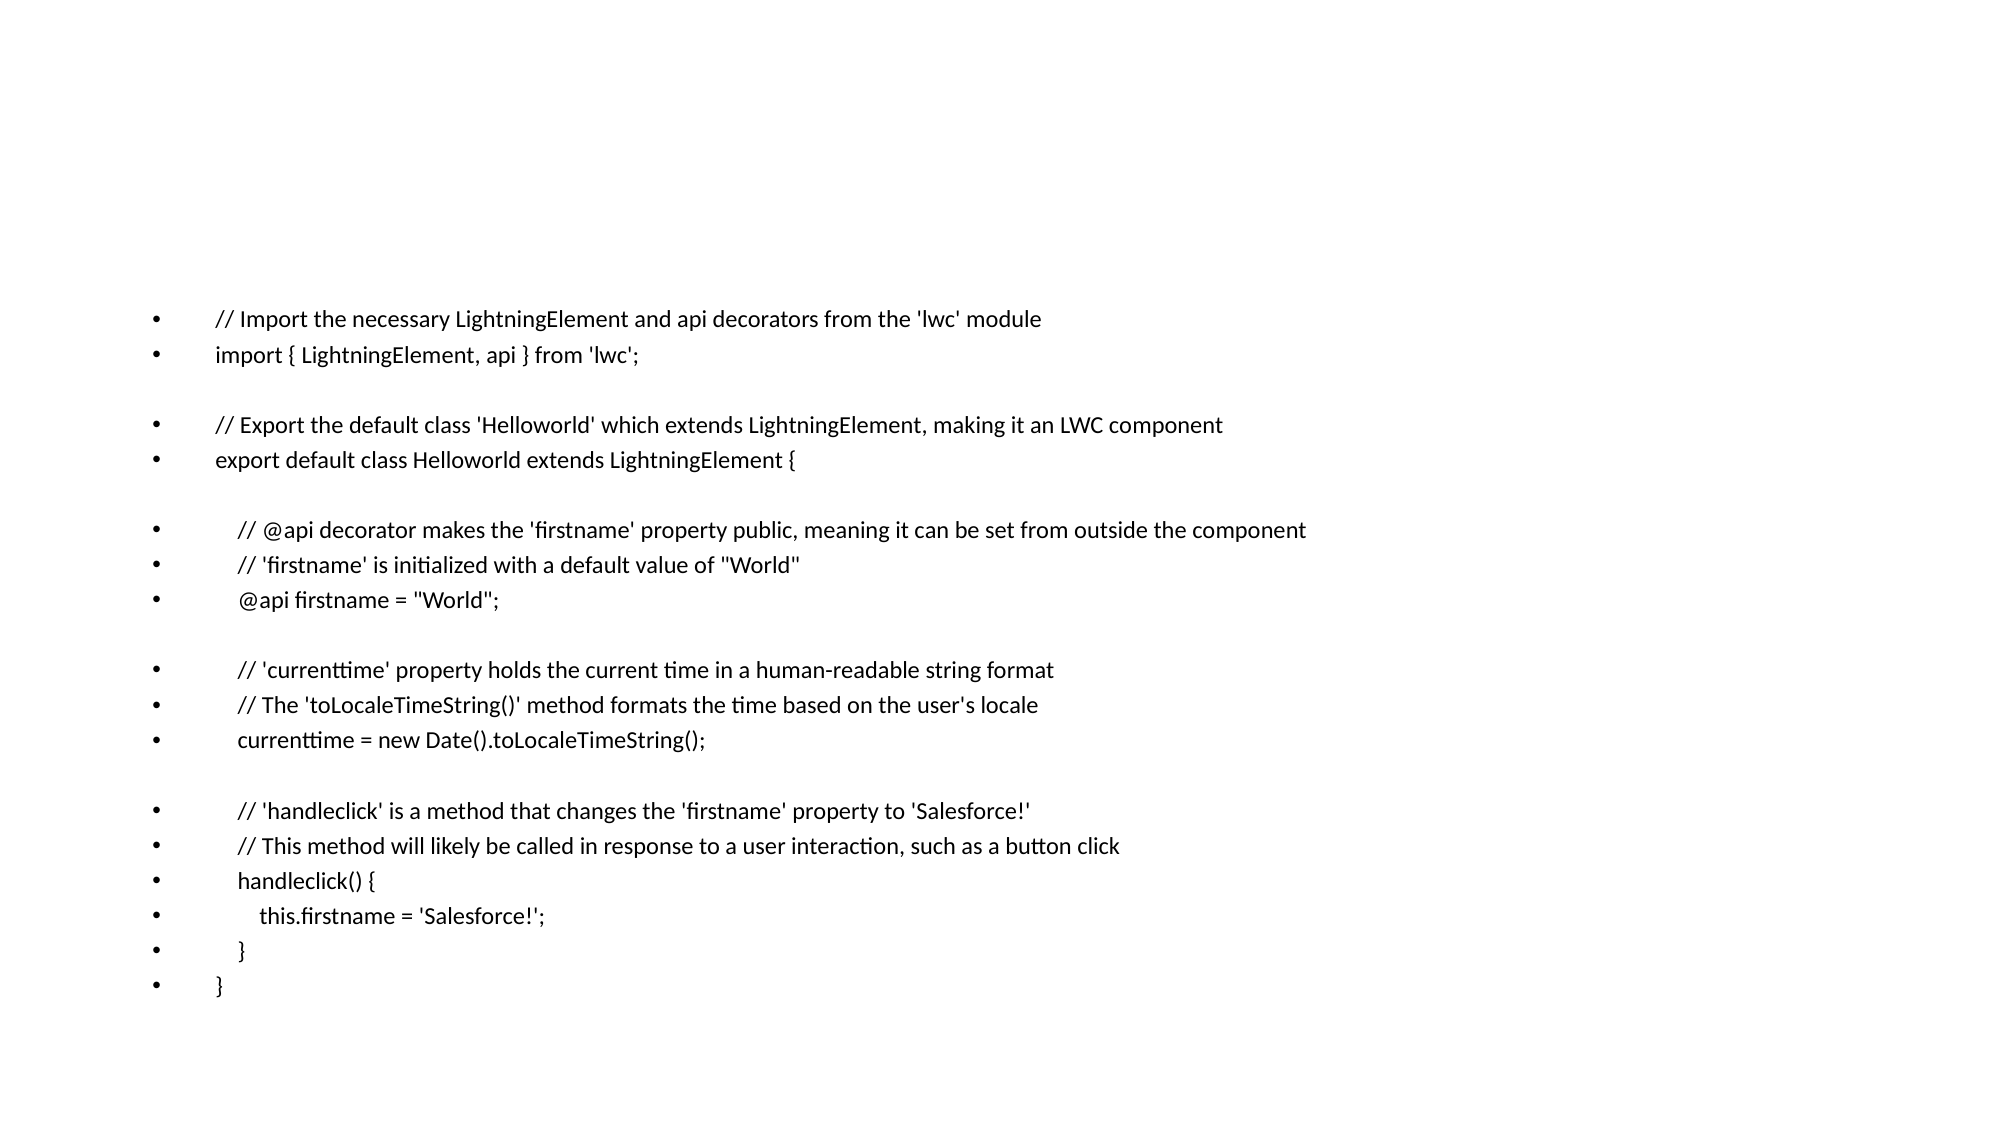

#
// Import the necessary LightningElement and api decorators from the 'lwc' module
import { LightningElement, api } from 'lwc';

// Export the default class 'Helloworld' which extends LightningElement, making it an LWC component
export default class Helloworld extends LightningElement {

    // @api decorator makes the 'firstname' property public, meaning it can be set from outside the component
    // 'firstname' is initialized with a default value of "World"
    @api firstname = "World";

    // 'currenttime' property holds the current time in a human-readable string format
    // The 'toLocaleTimeString()' method formats the time based on the user's locale
    currenttime = new Date().toLocaleTimeString();

    // 'handleclick' is a method that changes the 'firstname' property to 'Salesforce!'
    // This method will likely be called in response to a user interaction, such as a button click
    handleclick() {
        this.firstname = 'Salesforce!';
    }
}